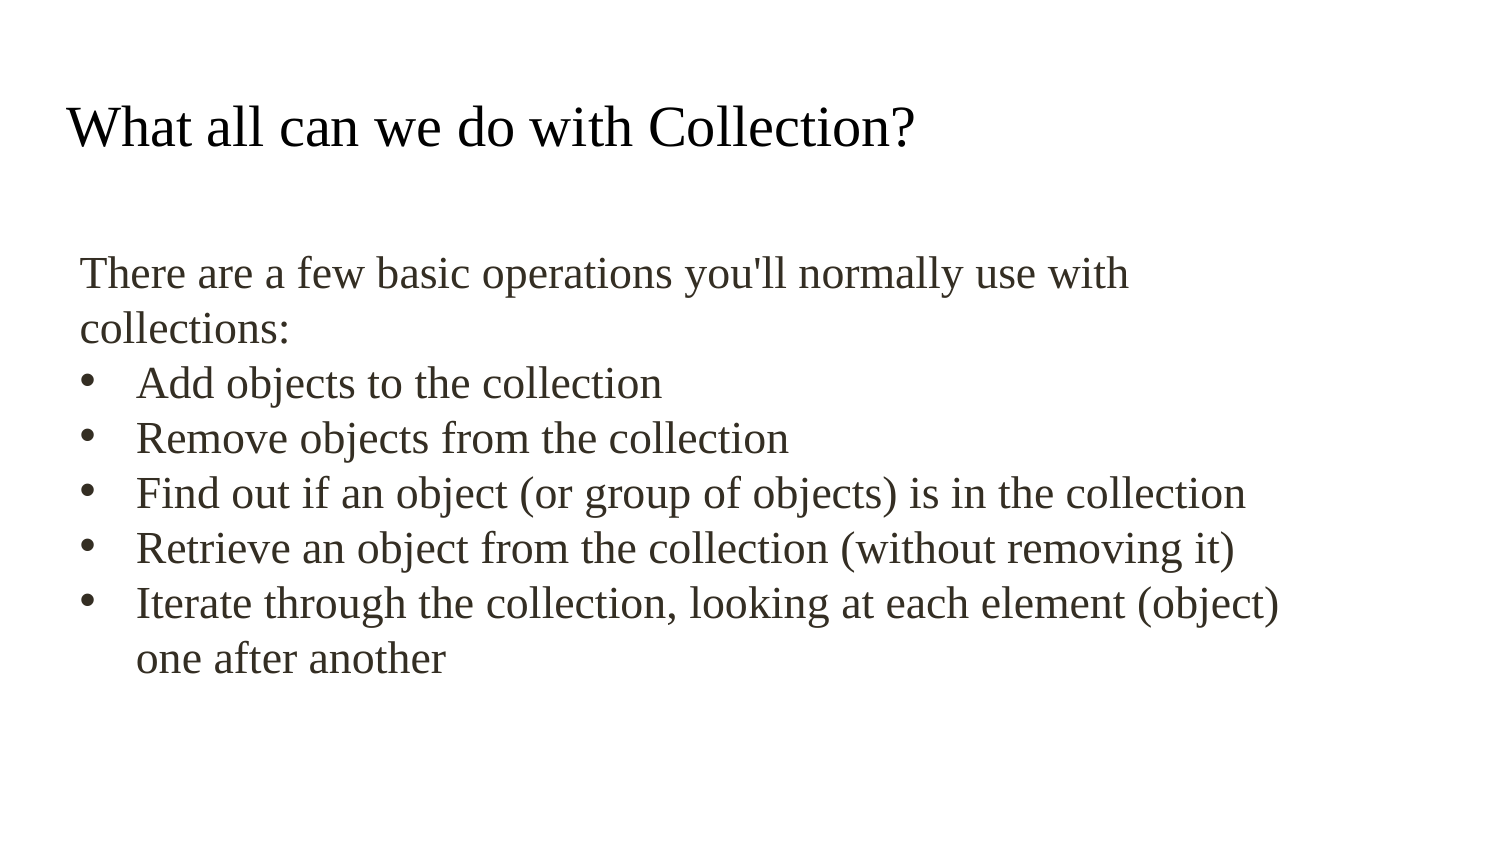

# What all can we do with Collection?

There are a few basic operations you'll normally use with collections:
Add objects to the collection
Remove objects from the collection
Find out if an object (or group of objects) is in the collection
Retrieve an object from the collection (without removing it)
Iterate through the collection, looking at each element (object) one after another